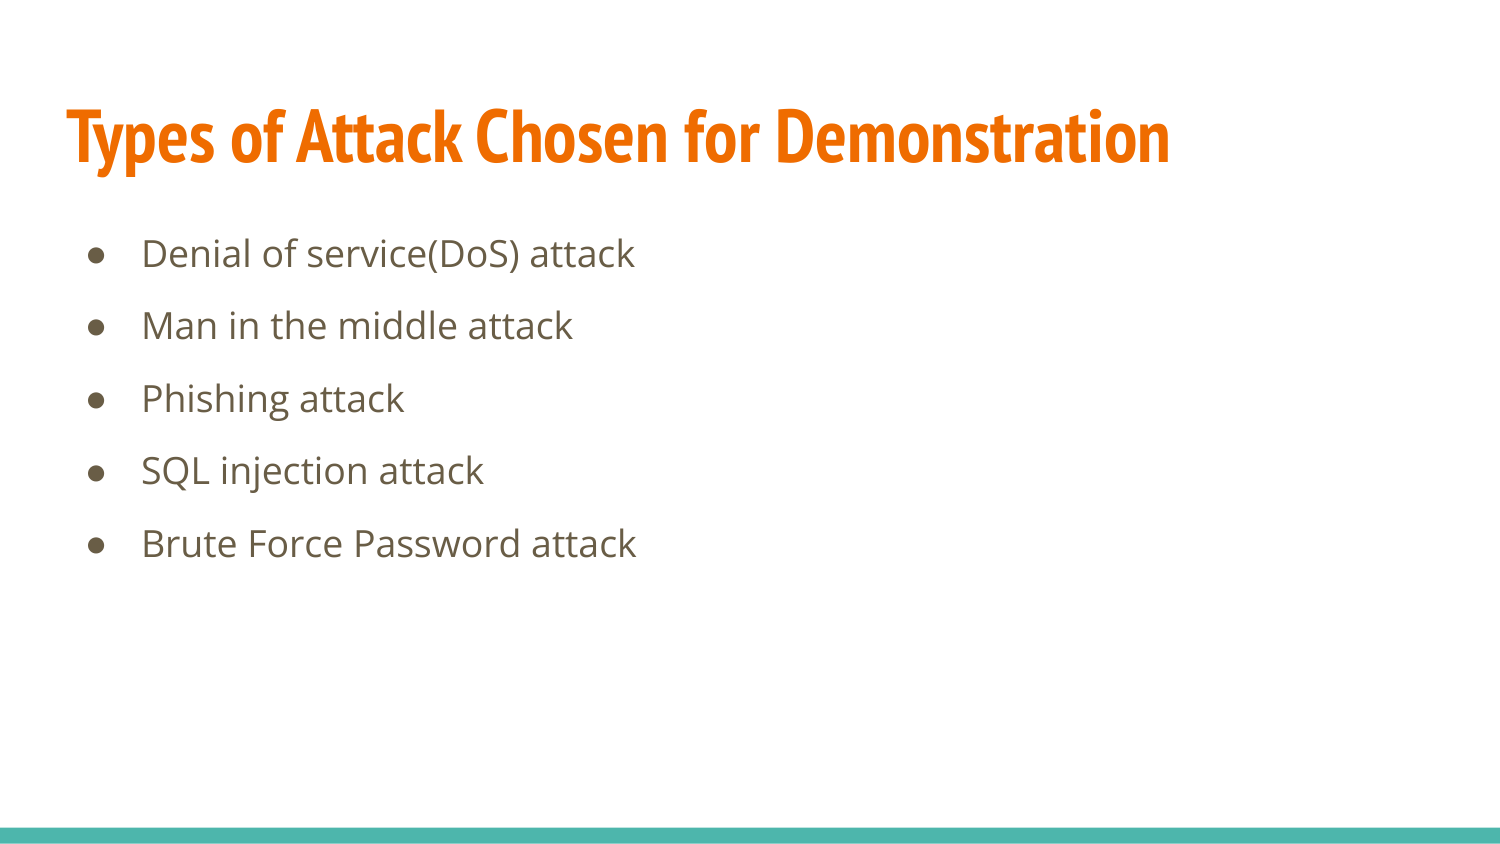

# Types of Attack Chosen for Demonstration
Denial of service(DoS) attack
Man in the middle attack
Phishing attack
SQL injection attack
Brute Force Password attack